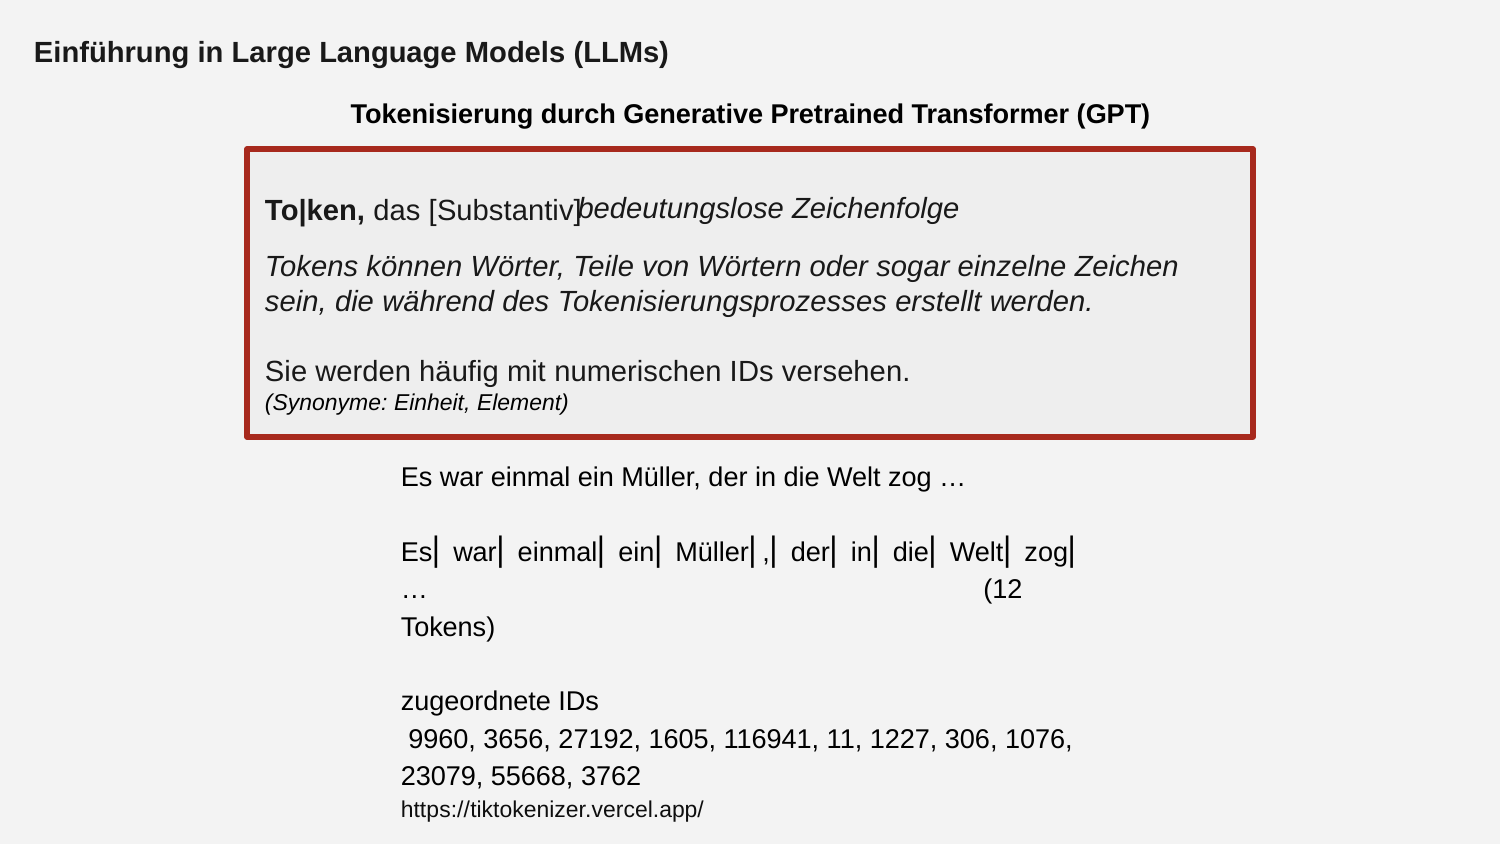

Einführung in Large Language Models (LLMs)
Tokenisierung durch Generative Pretrained Transformer (GPT)

To|ken, das [Substantiv]

bedeutungslose Zeichenfolge
Tokens können Wörter, Teile von Wörtern oder sogar einzelne Zeichen sein, die während des Tokenisierungsprozesses erstellt werden.

Sie werden häufig mit numerischen IDs versehen.                                   (Synonyme: Einheit, Element)

Es war einmal ein Müller, der in die Welt zog …

Es⎜ war⎜ einmal⎜ ein⎜ Müller⎜,⎜ der⎜ in⎜ die⎜ Welt⎜ zog⎜ …                                                                          (12 Tokens)

zugeordnete IDs                                                                    9960, 3656, 27192, 1605, 116941, 11, 1227, 306, 1076, 23079, 55668, 3762
https://tiktokenizer.vercel.app/